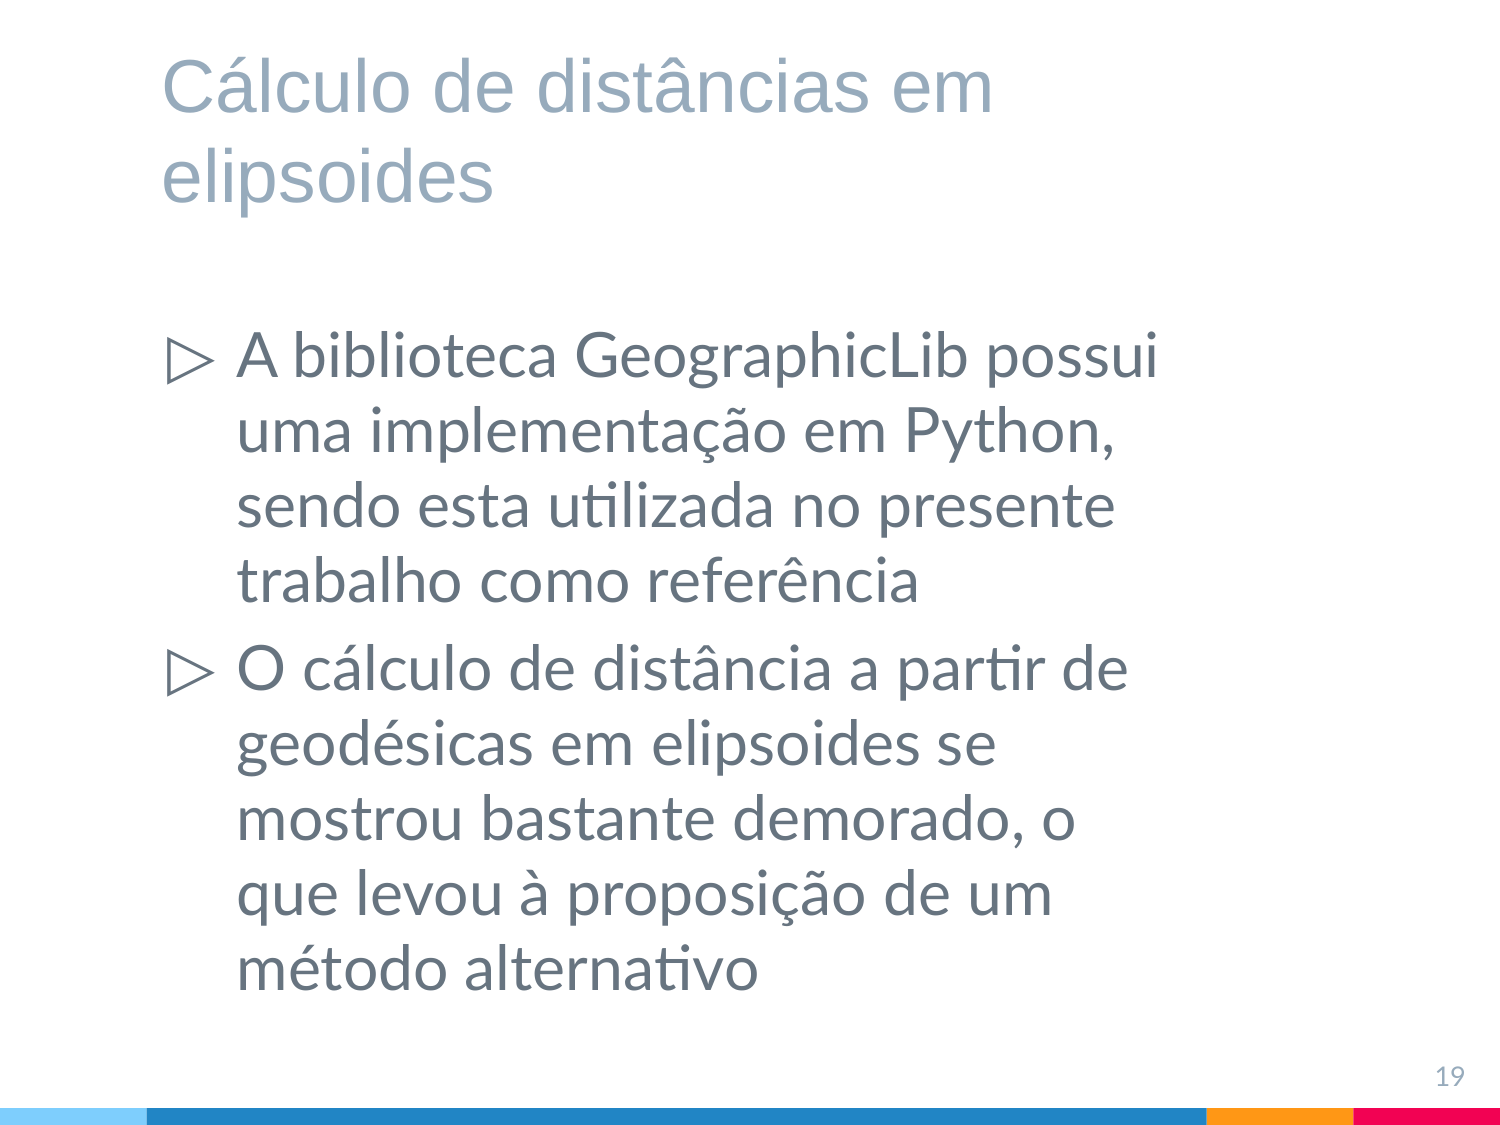

# Cálculo de distâncias em elipsoides
A biblioteca GeographicLib possui uma implementação em Python, sendo esta utilizada no presente trabalho como referência
O cálculo de distância a partir de geodésicas em elipsoides se mostrou bastante demorado, o que levou à proposição de um método alternativo
19